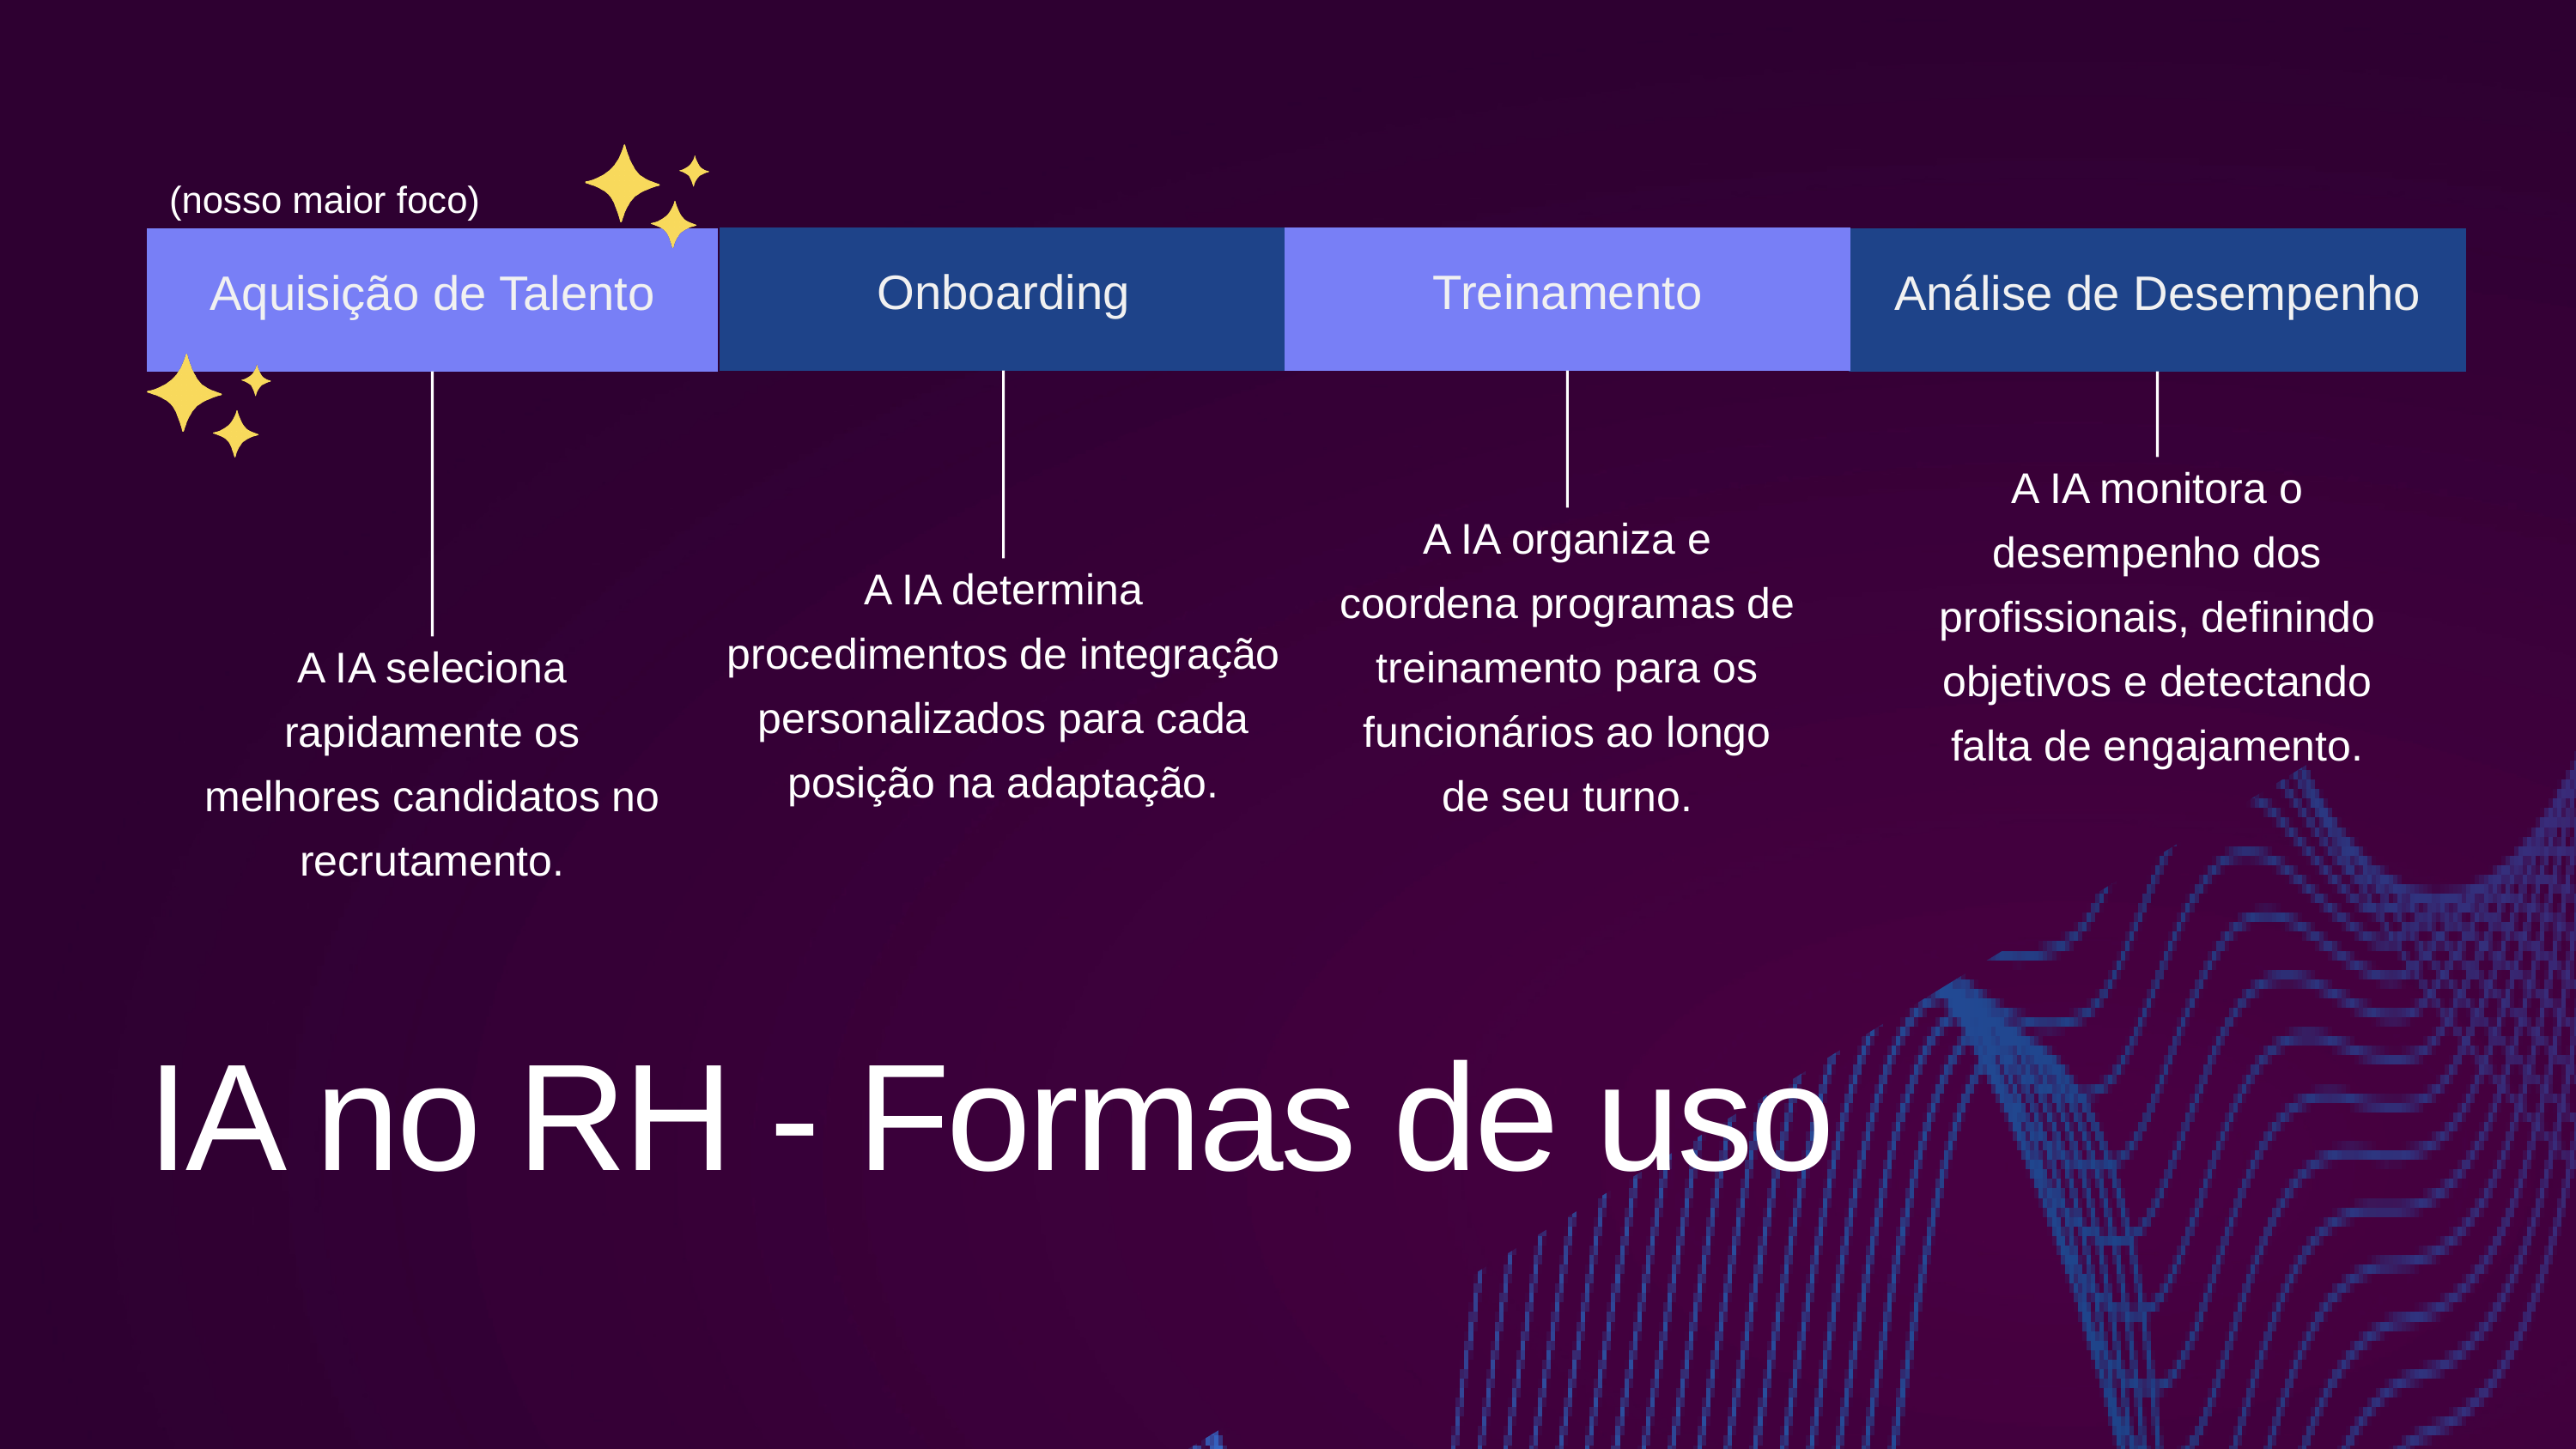

(nosso maior foco)

Onboarding

Treinamento

Aquisição de Talento

Análise de Desempenho

A IA monitora o desempenho dos profissionais, definindo objetivos e detectando falta de engajamento.
A IA organiza e coordena programas de treinamento para os funcionários ao longo de seu turno.
A IA determina procedimentos de integração personalizados para cada posição na adaptação.
A IA seleciona rapidamente os melhores candidatos no recrutamento.

IA no RH - Formas de uso